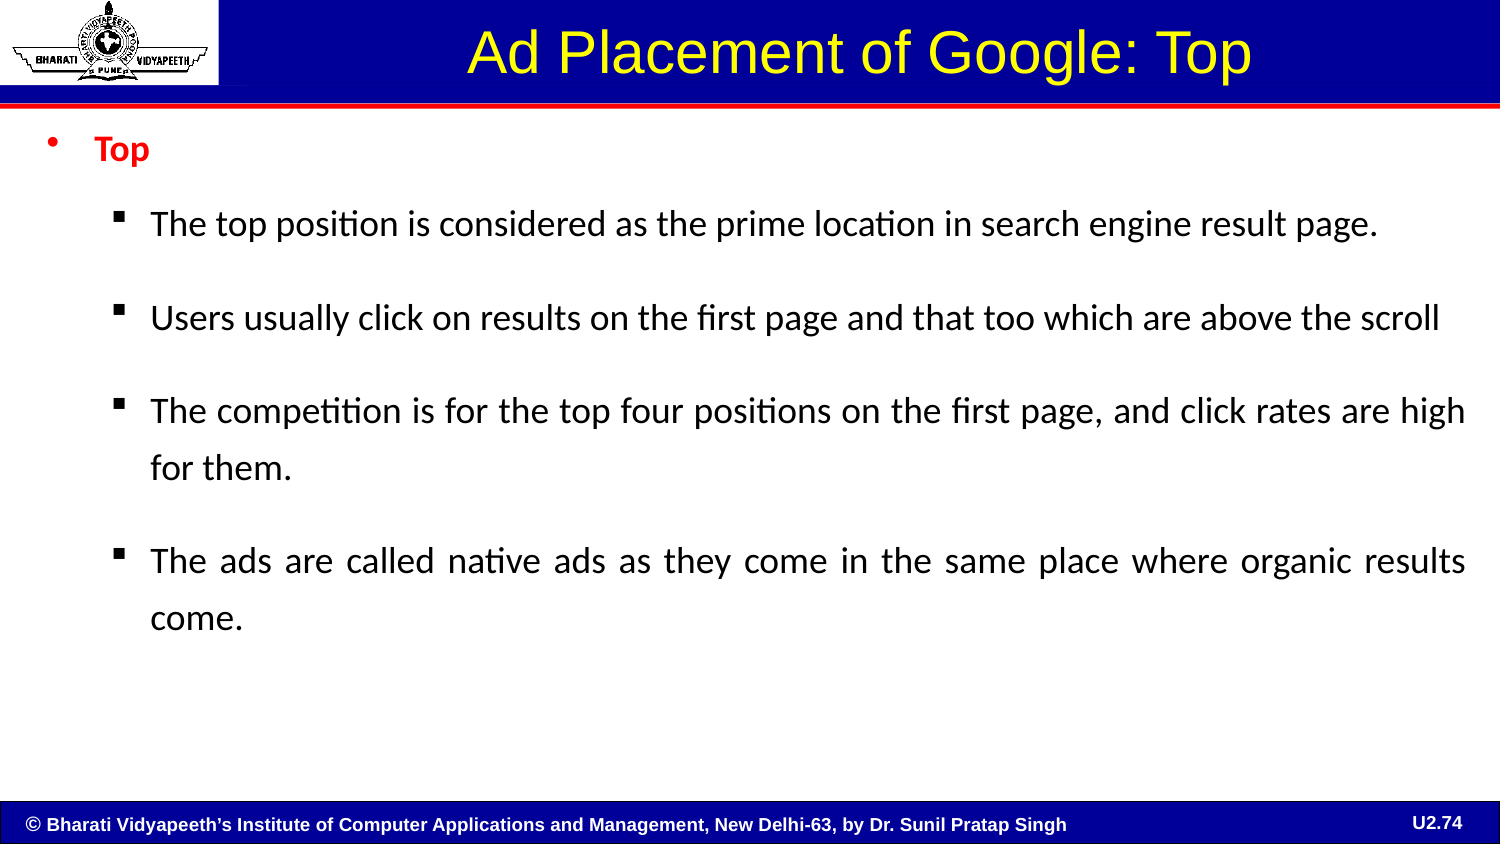

# Ad Placement of Google: Top
Top
The top position is considered as the prime location in search engine result page.
Users usually click on results on the first page and that too which are above the scroll
The competition is for the top four positions on the first page, and click rates are high for them.
The ads are called native ads as they come in the same place where organic results come.